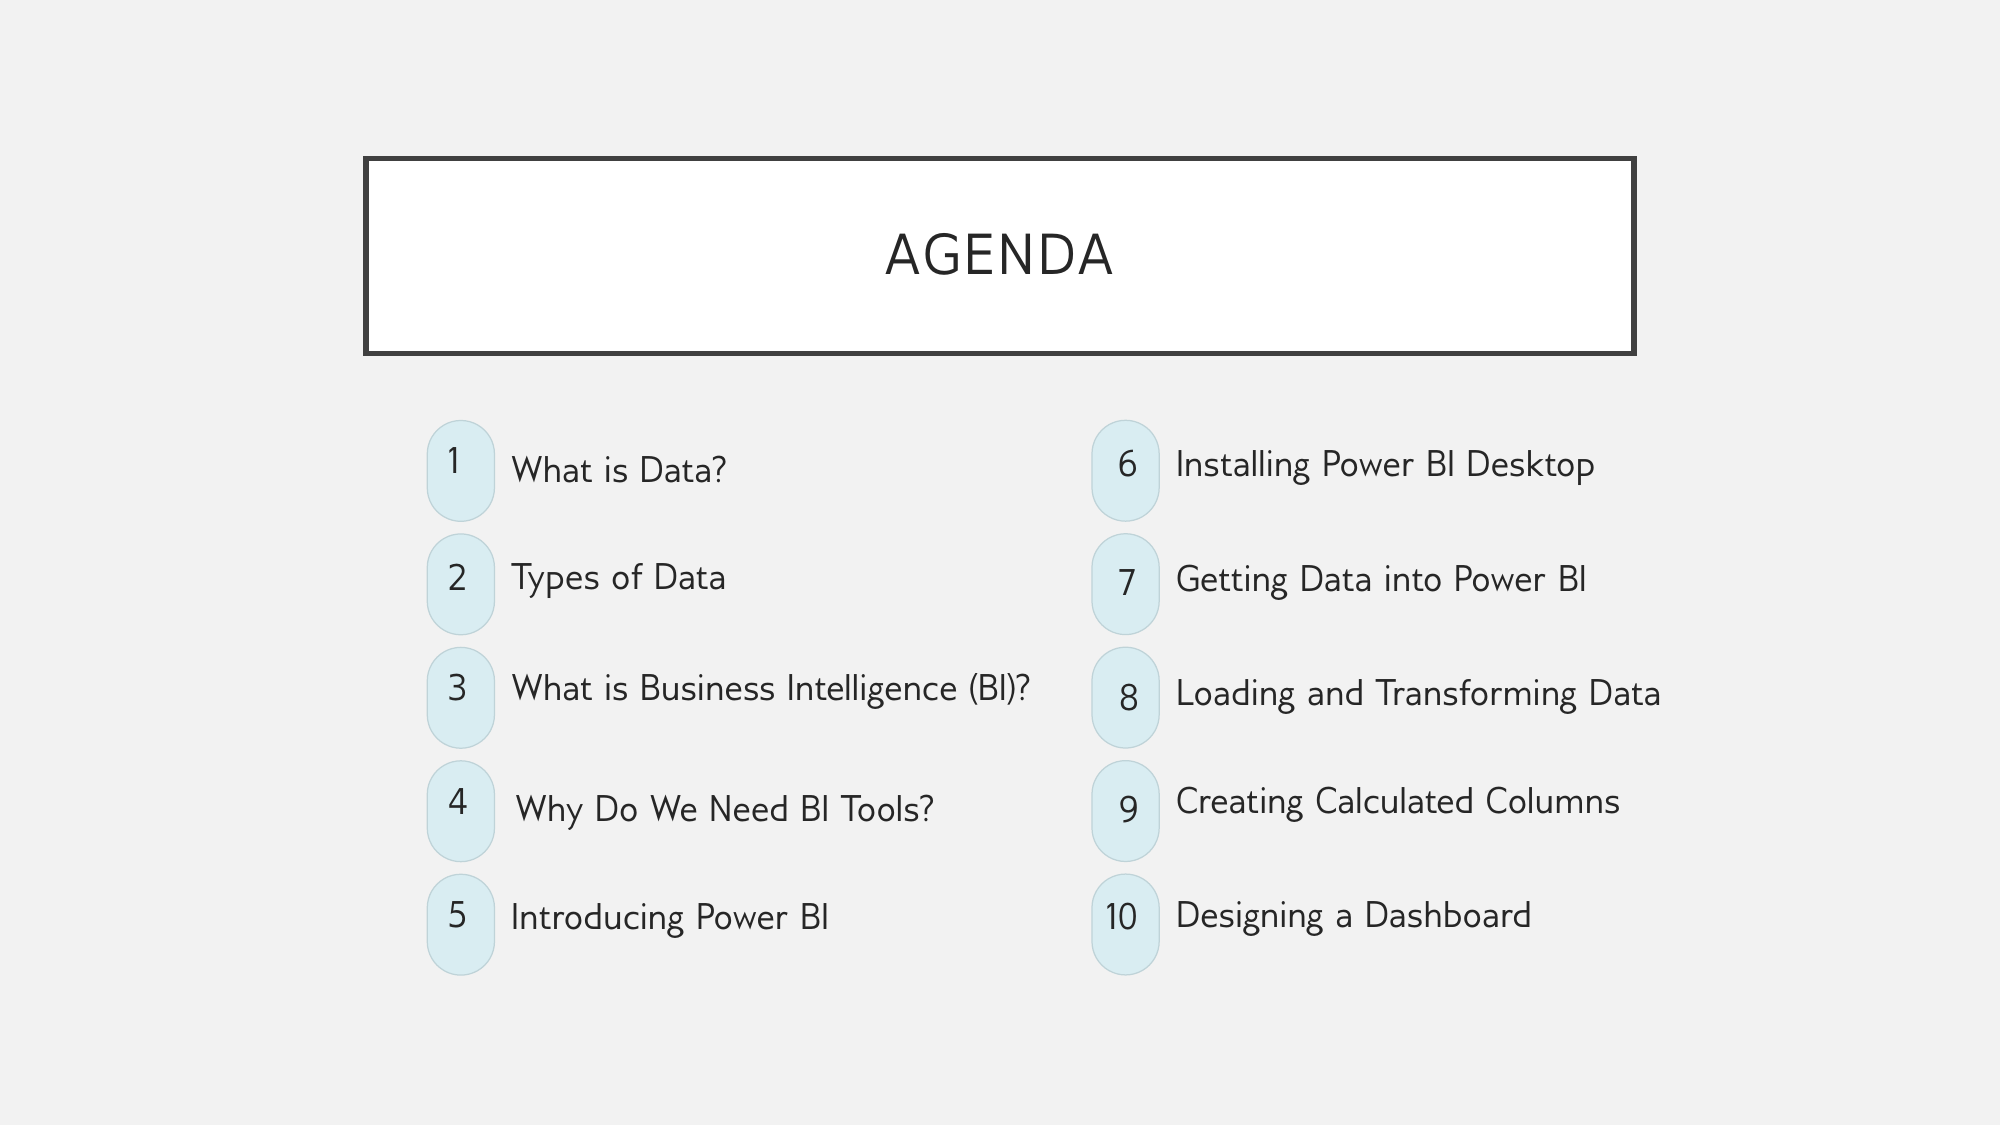

# AGENDA

What is Data?
1
6
Installing Power BI Desktop

Types of Data
2
Getting Data into Power BI
7

3
What is Business Intelligence (BI)?
Loading and Transforming Data
8

Creating Calculated Columns
4
Why Do We Need BI Tools?
9

Designing a Dashboard
5
Introducing Power BI
10